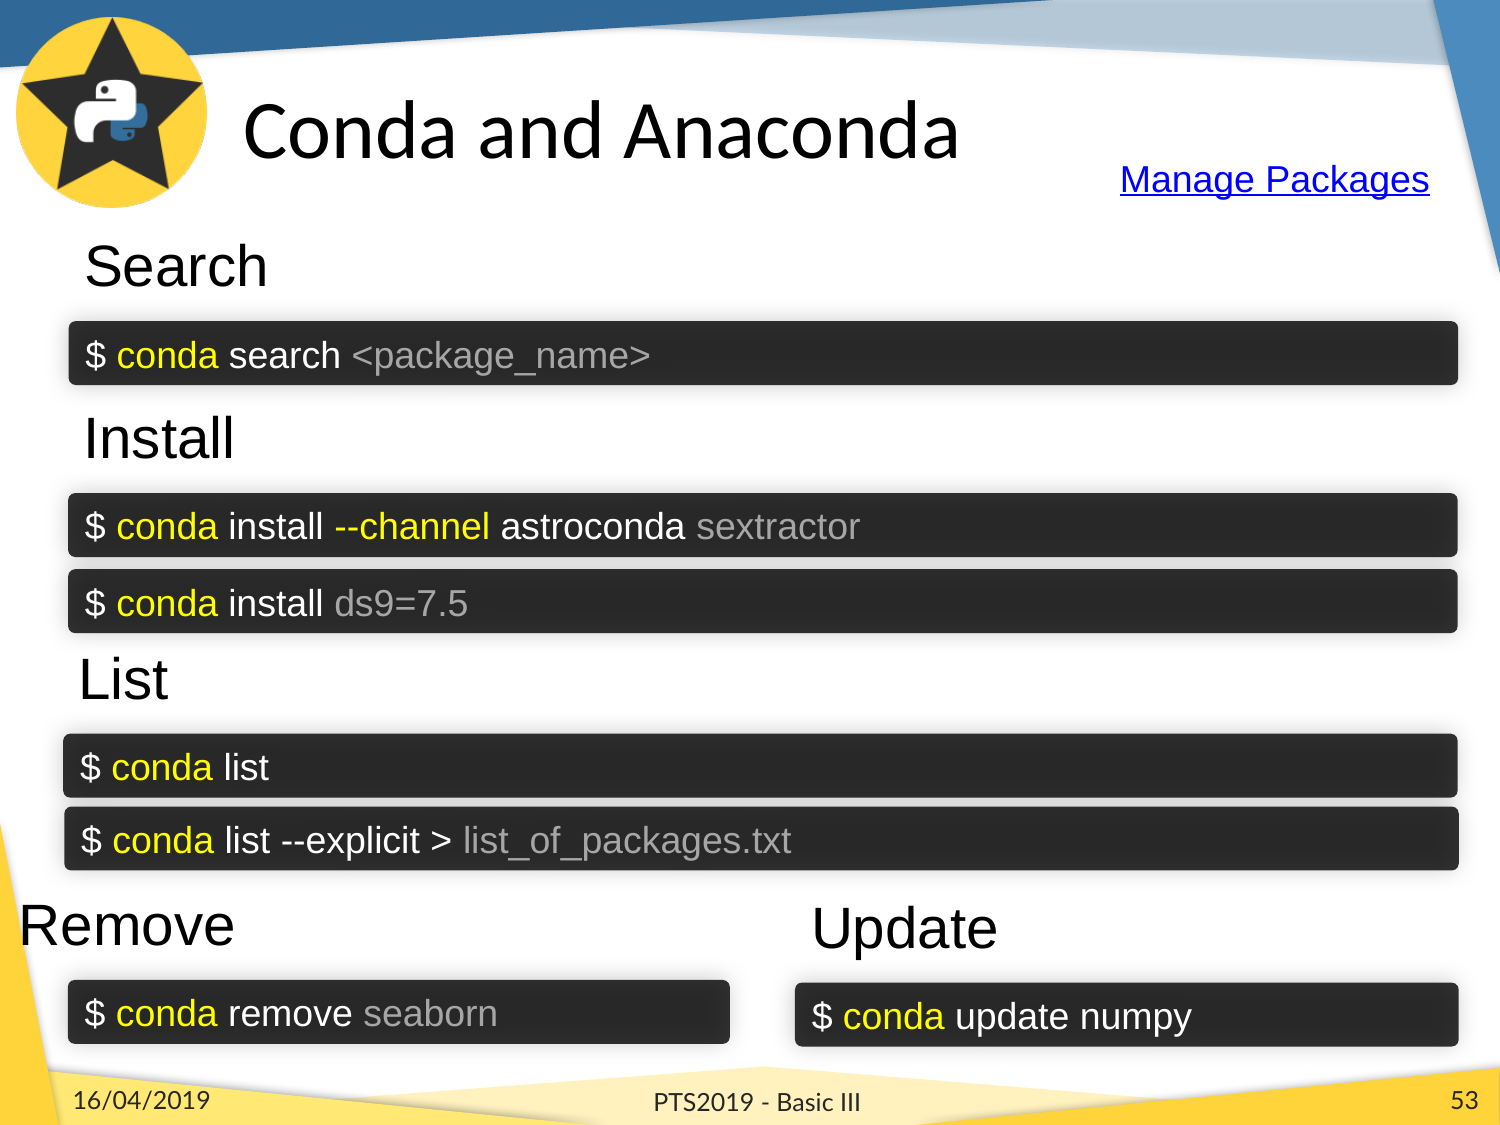

# Conda and Anaconda
Manage Packages
Search
$ conda search <package_name>
Install
$ conda install --channel astroconda sextractor
$ conda install ds9=7.5
List
$ conda list
$ conda list --explicit > list_of_packages.txt
Remove
$ conda remove seaborn
Update
$ conda update numpy
PTS2019 - Basic III
16/04/2019
53